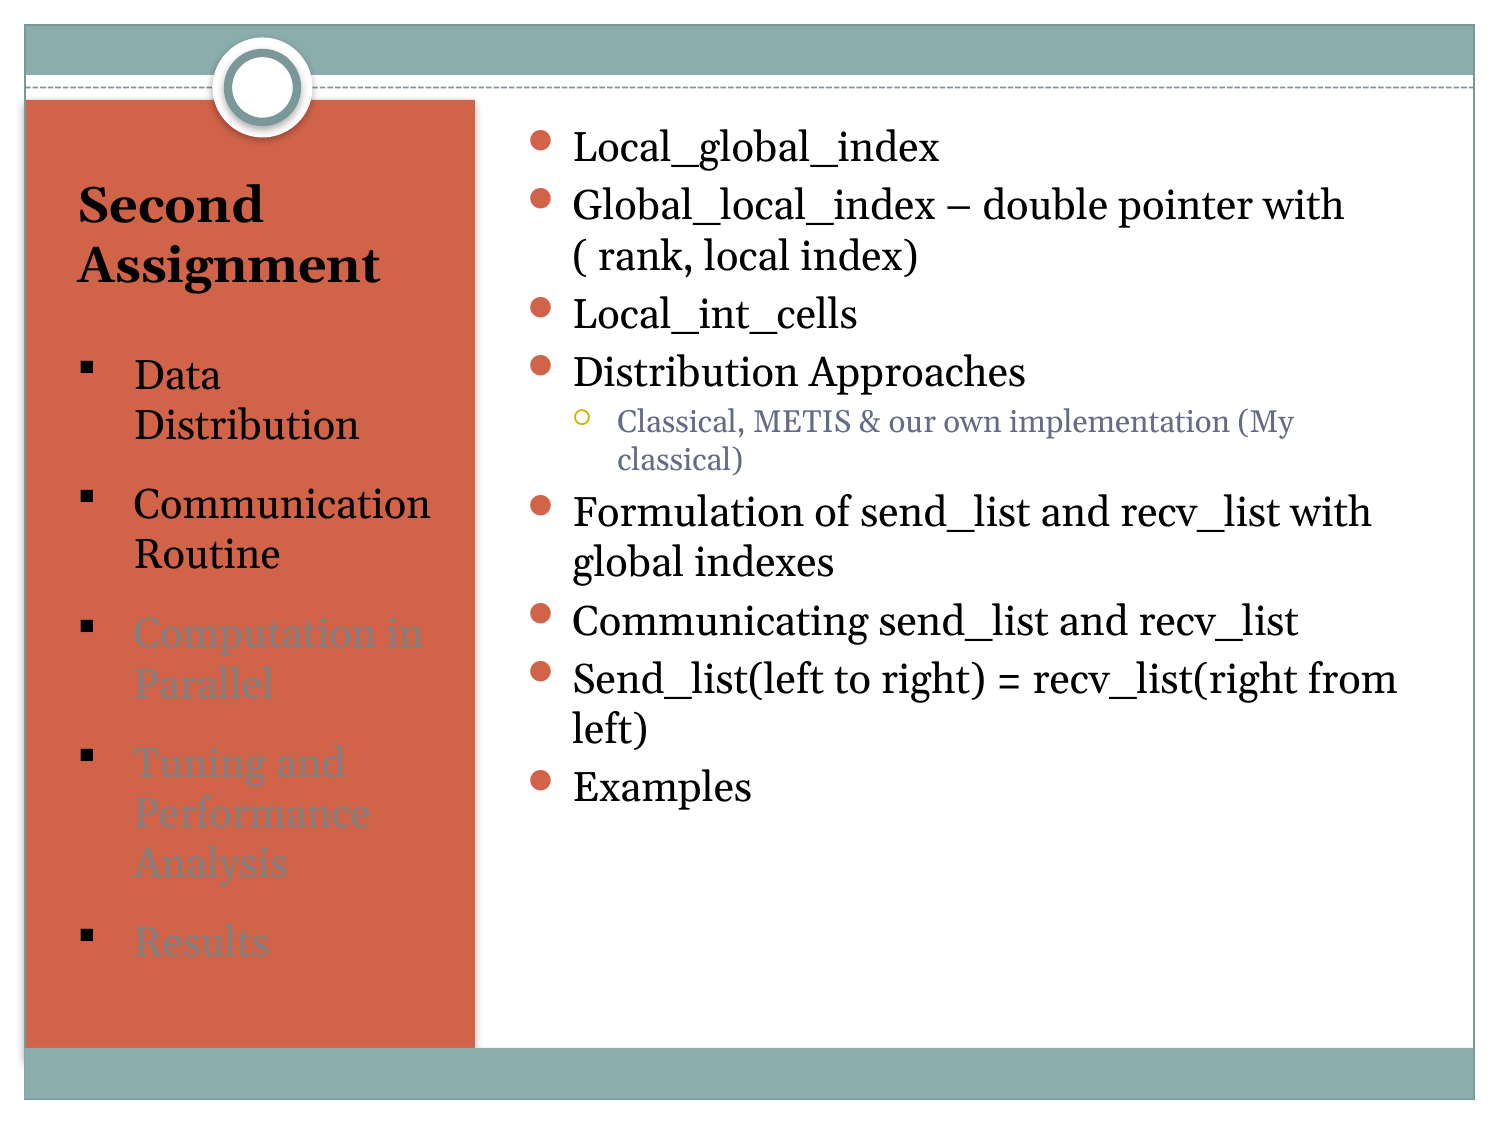

Local_global_index
Global_local_index – double pointer with ( rank, local index)
Local_int_cells
Distribution Approaches
Classical, METIS & our own implementation (My classical)
Formulation of send_list and recv_list with global indexes
Communicating send_list and recv_list
Send_list(left to right) = recv_list(right from left)
Examples

# Second Assignment
Data Distribution
Communication Routine
Computation in Parallel
Tuning and Performance Analysis
Results